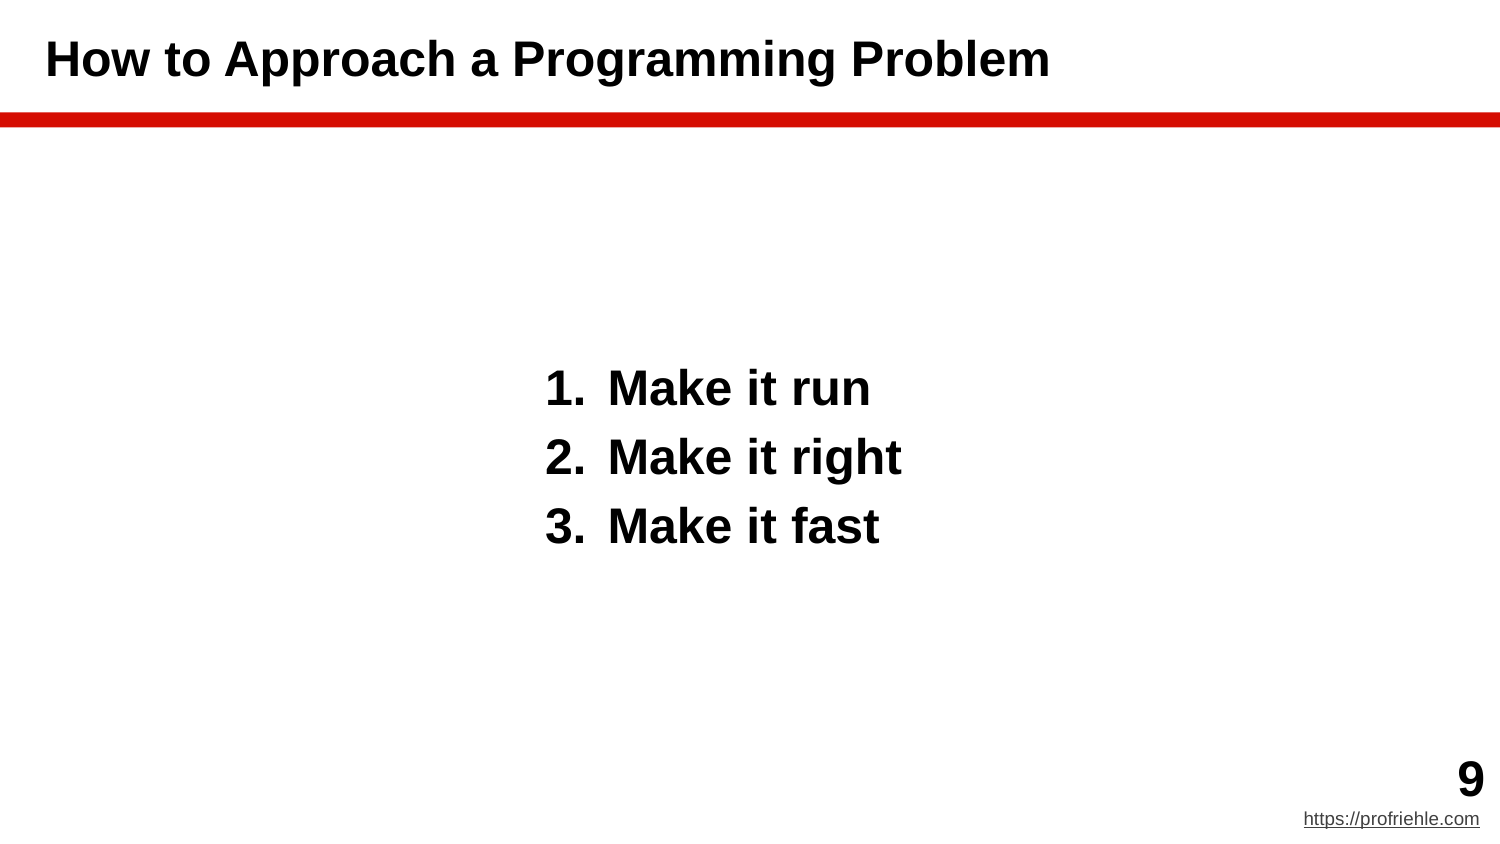

# How to Approach a Programming Problem
Make it run
Make it right
Make it fast
9
https://profriehle.com